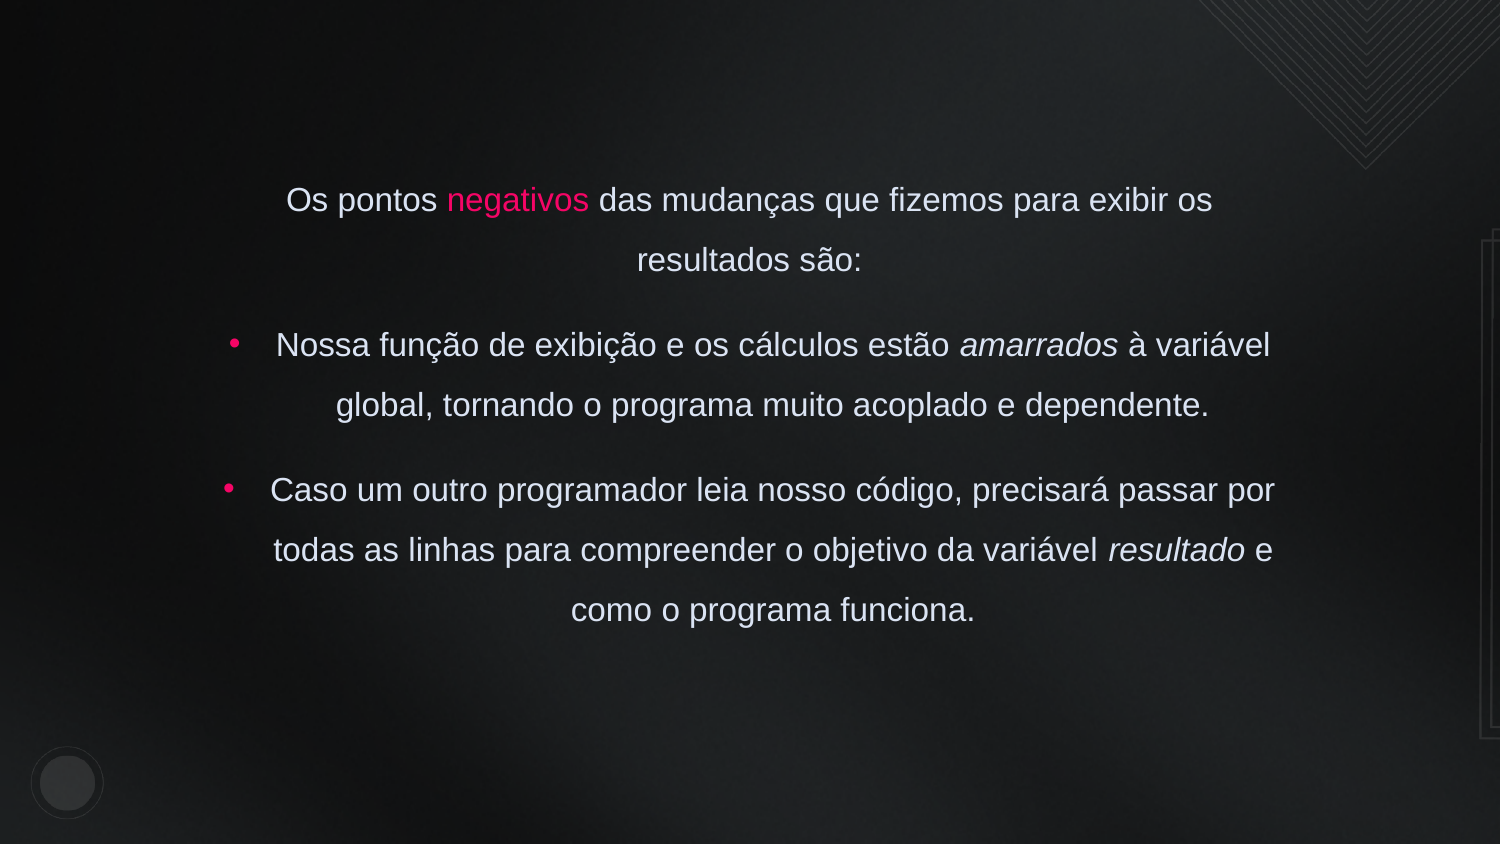

Os pontos negativos das mudanças que fizemos para exibir os resultados são:
Nossa função de exibição e os cálculos estão amarrados à variável global, tornando o programa muito acoplado e dependente.
Caso um outro programador leia nosso código, precisará passar por todas as linhas para compreender o objetivo da variável resultado e como o programa funciona.